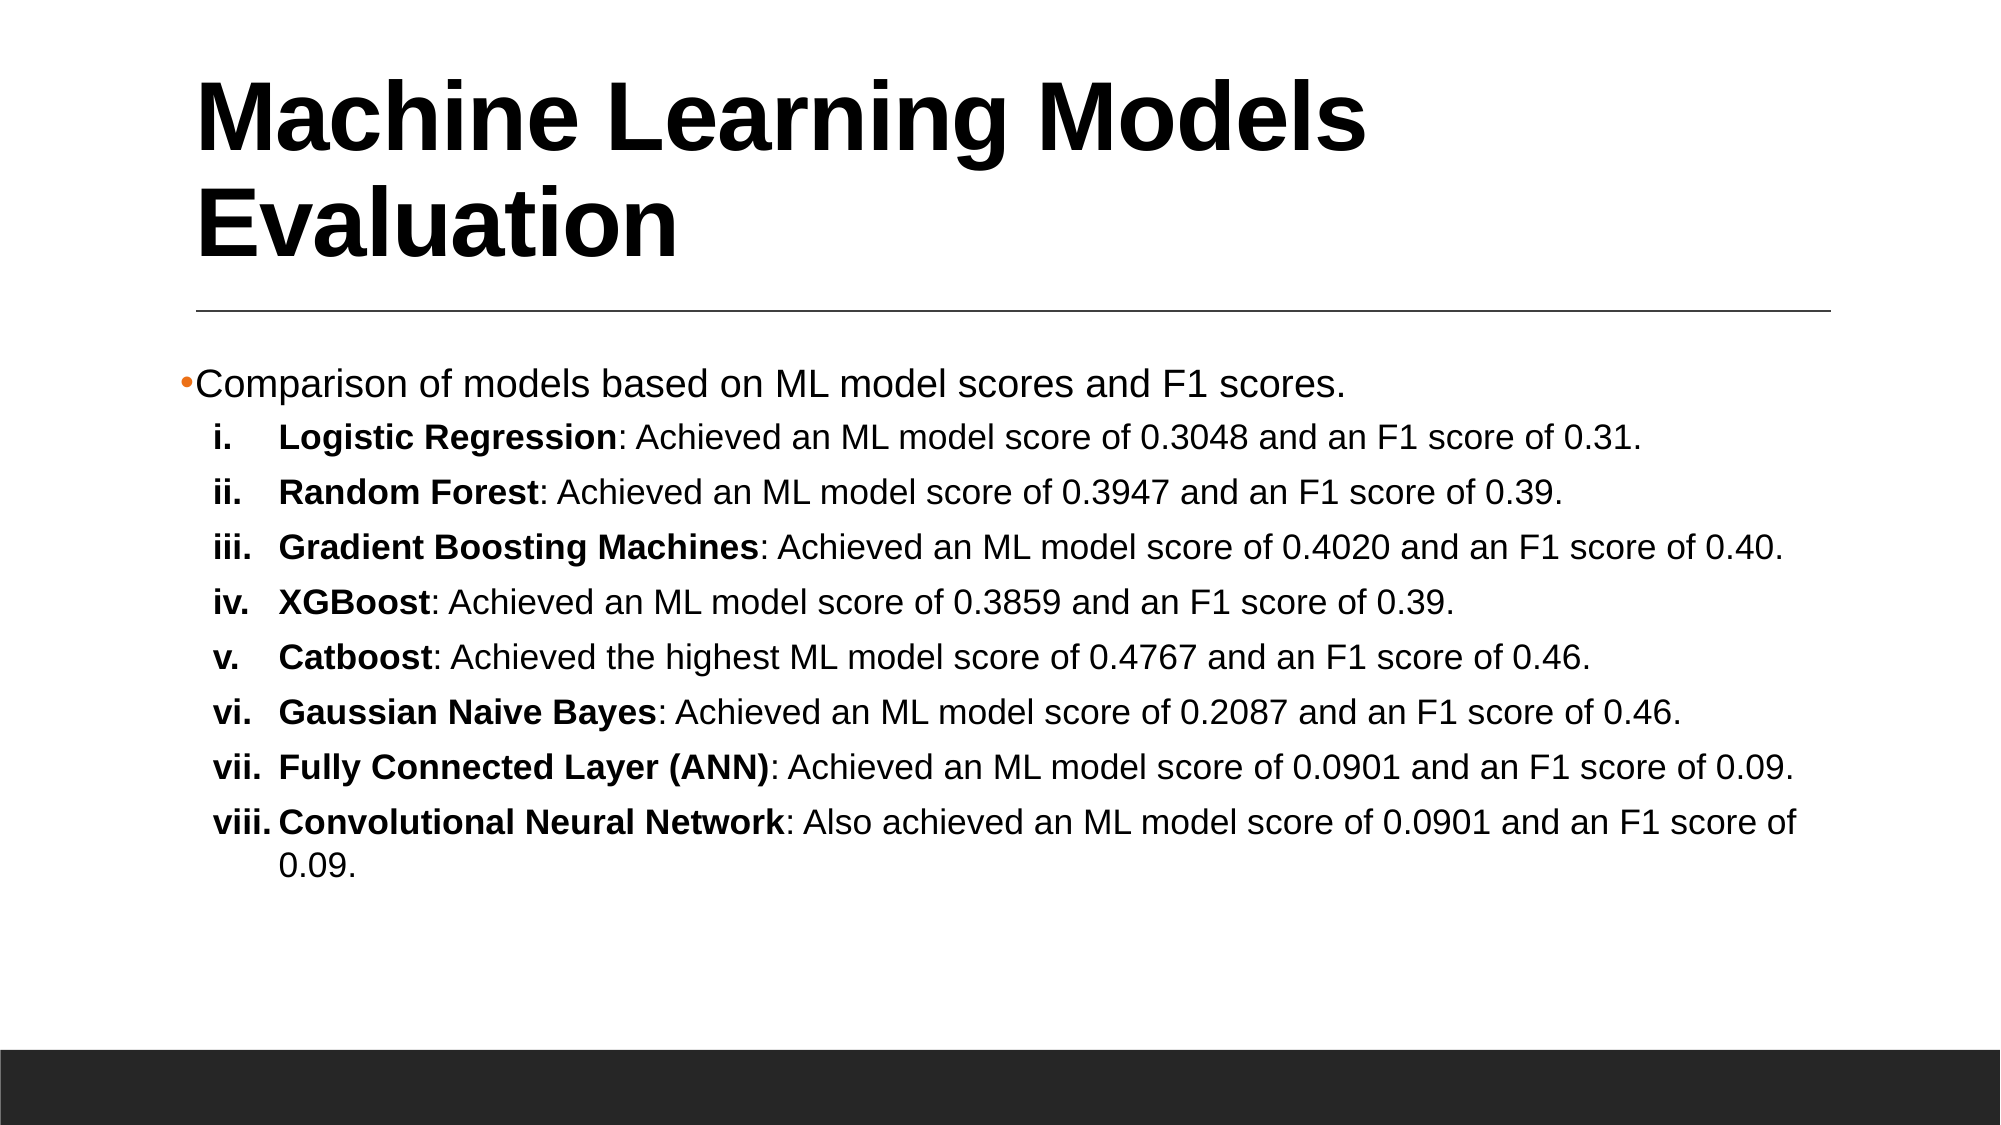

# Machine Learning Models Evaluation
Comparison of models based on ML model scores and F1 scores.
Logistic Regression: Achieved an ML model score of 0.3048 and an F1 score of 0.31.
Random Forest: Achieved an ML model score of 0.3947 and an F1 score of 0.39.
Gradient Boosting Machines: Achieved an ML model score of 0.4020 and an F1 score of 0.40.
XGBoost: Achieved an ML model score of 0.3859 and an F1 score of 0.39.
Catboost: Achieved the highest ML model score of 0.4767 and an F1 score of 0.46.
Gaussian Naive Bayes: Achieved an ML model score of 0.2087 and an F1 score of 0.46.
Fully Connected Layer (ANN): Achieved an ML model score of 0.0901 and an F1 score of 0.09.
Convolutional Neural Network: Also achieved an ML model score of 0.0901 and an F1 score of 0.09.